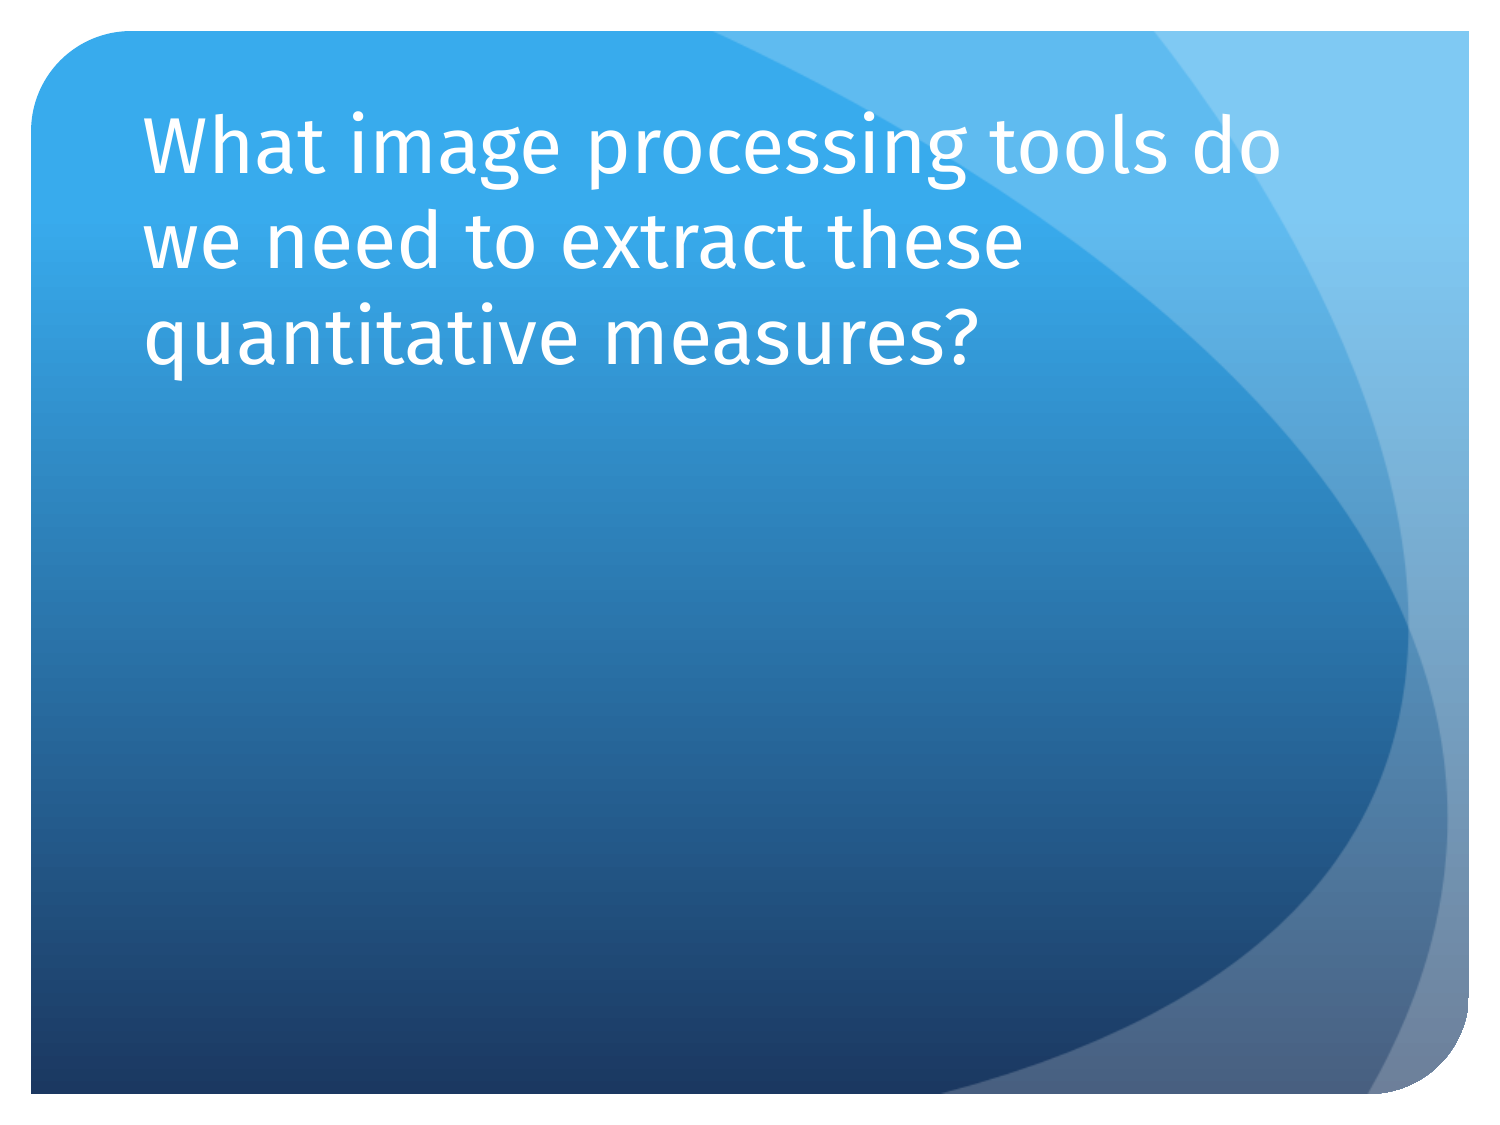

# What image processing tools do we need to extract these quantitative measures?